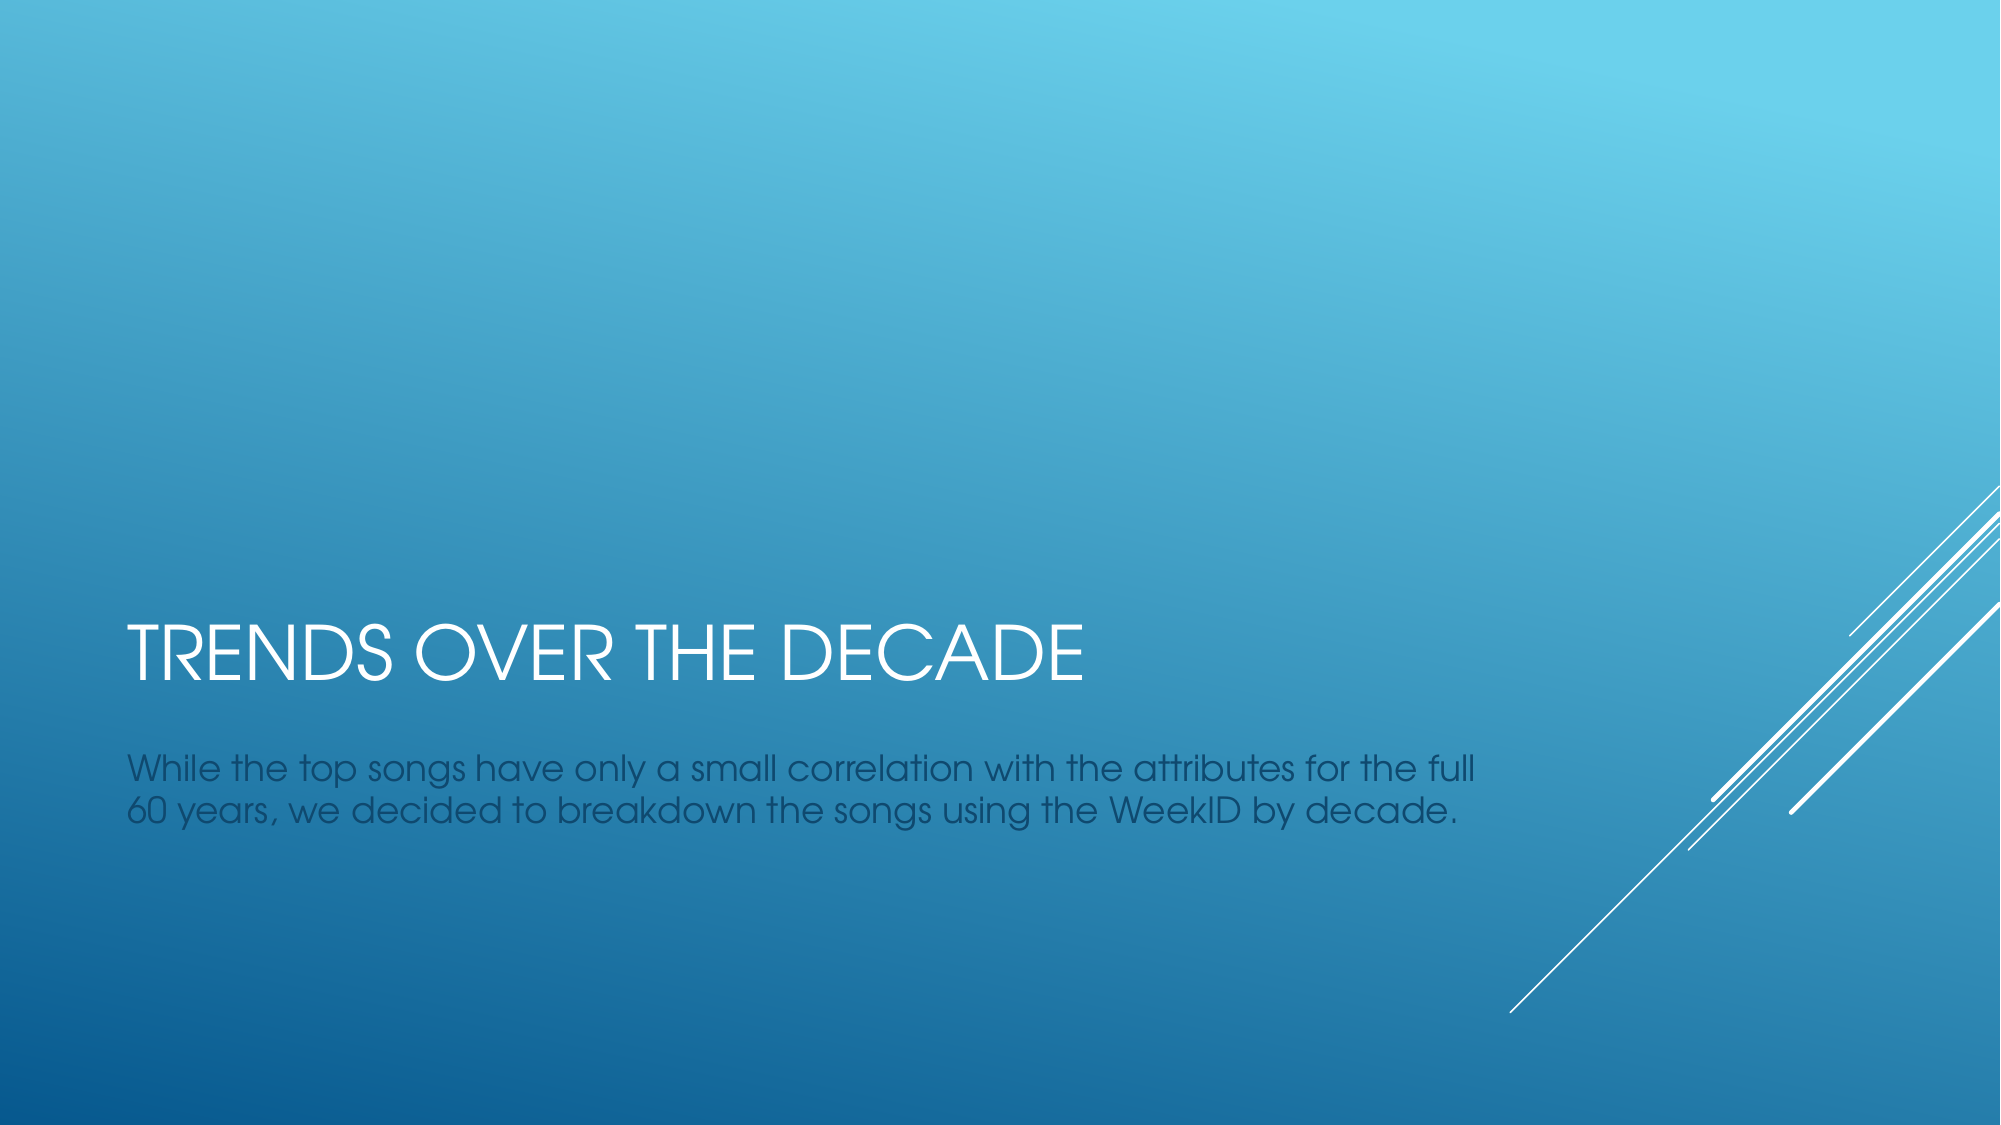

# Trends over the Decade
While the top songs have only a small correlation with the attributes for the full 60 years, we decided to breakdown the songs using the WeekID by decade.